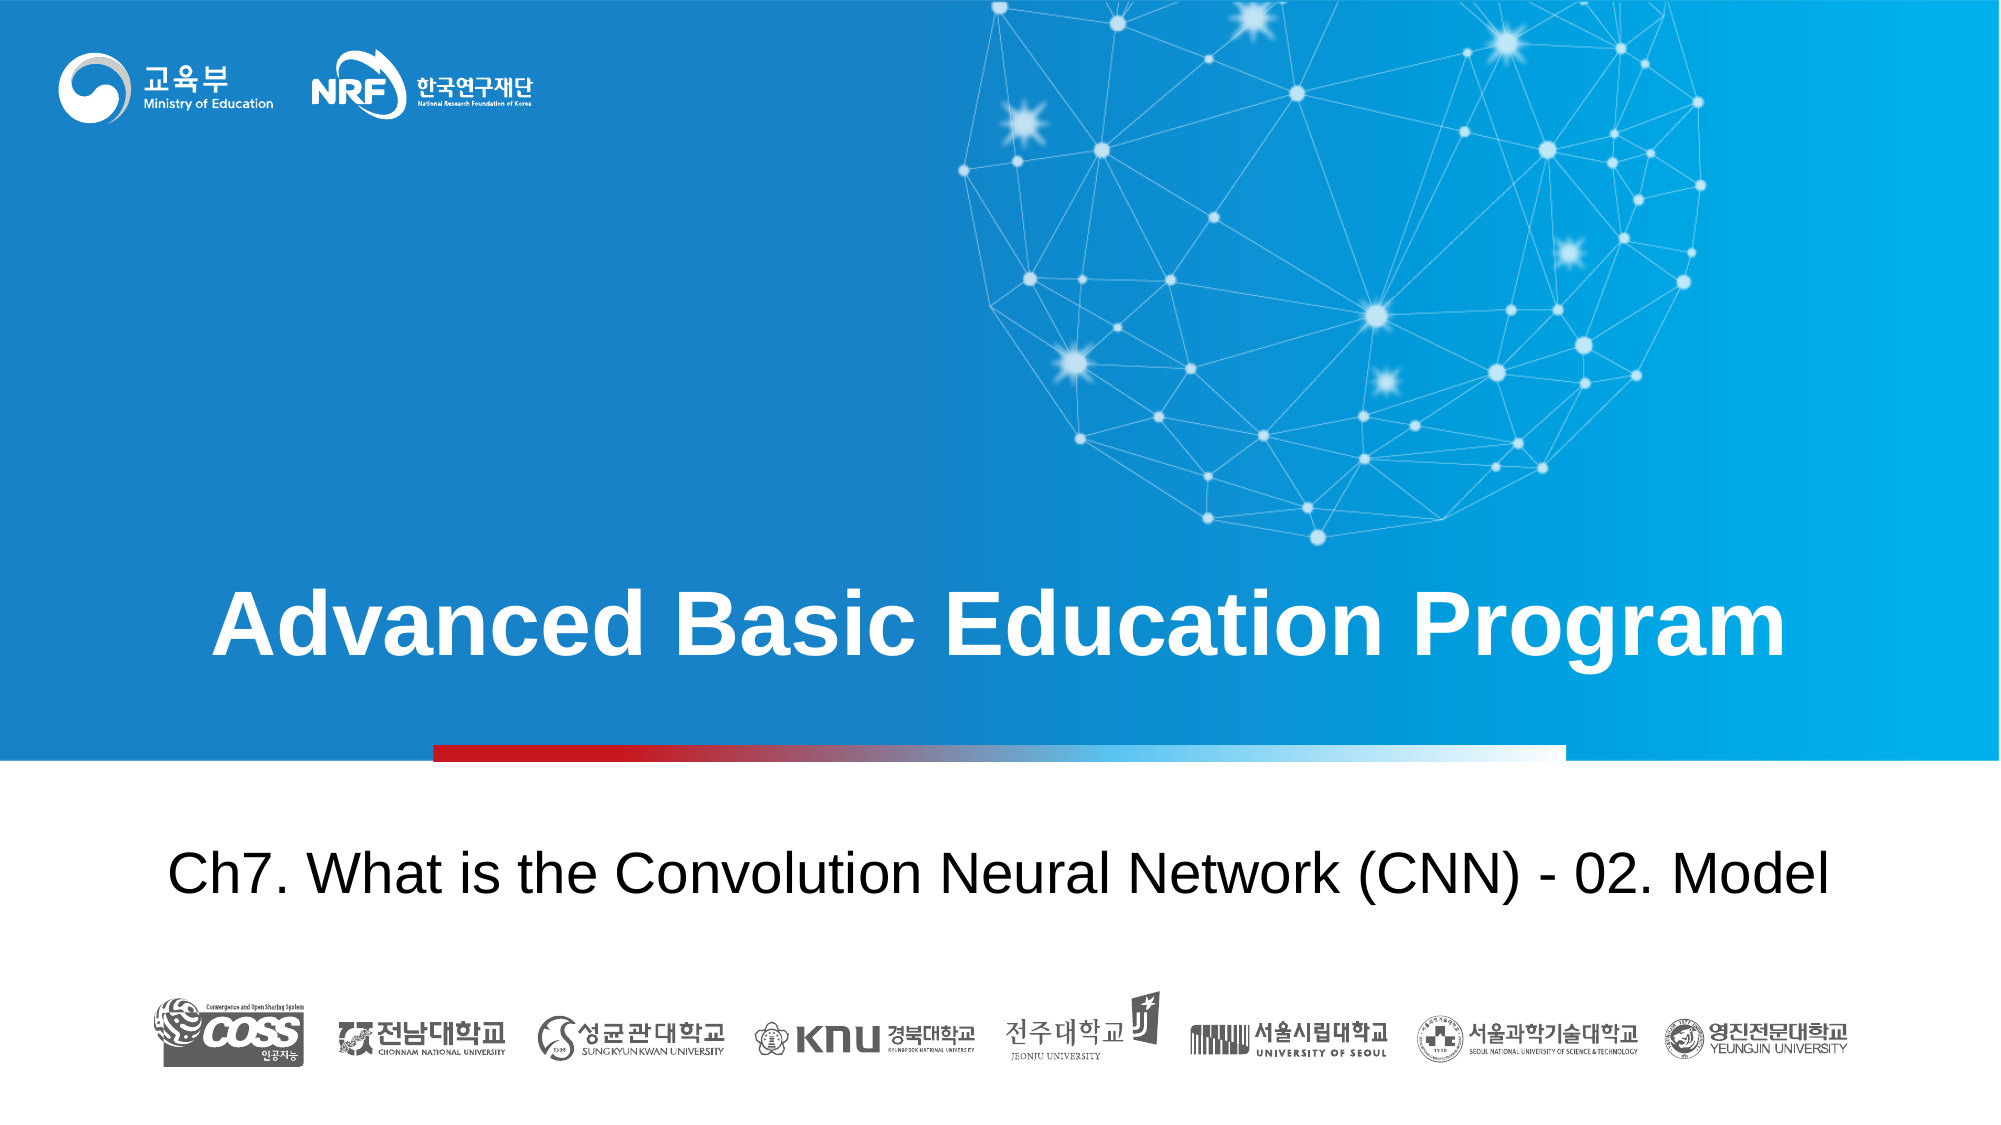

# Advanced Basic Education Program
Ch7. What is the Convolution Neural Network (CNN) - 02. Model